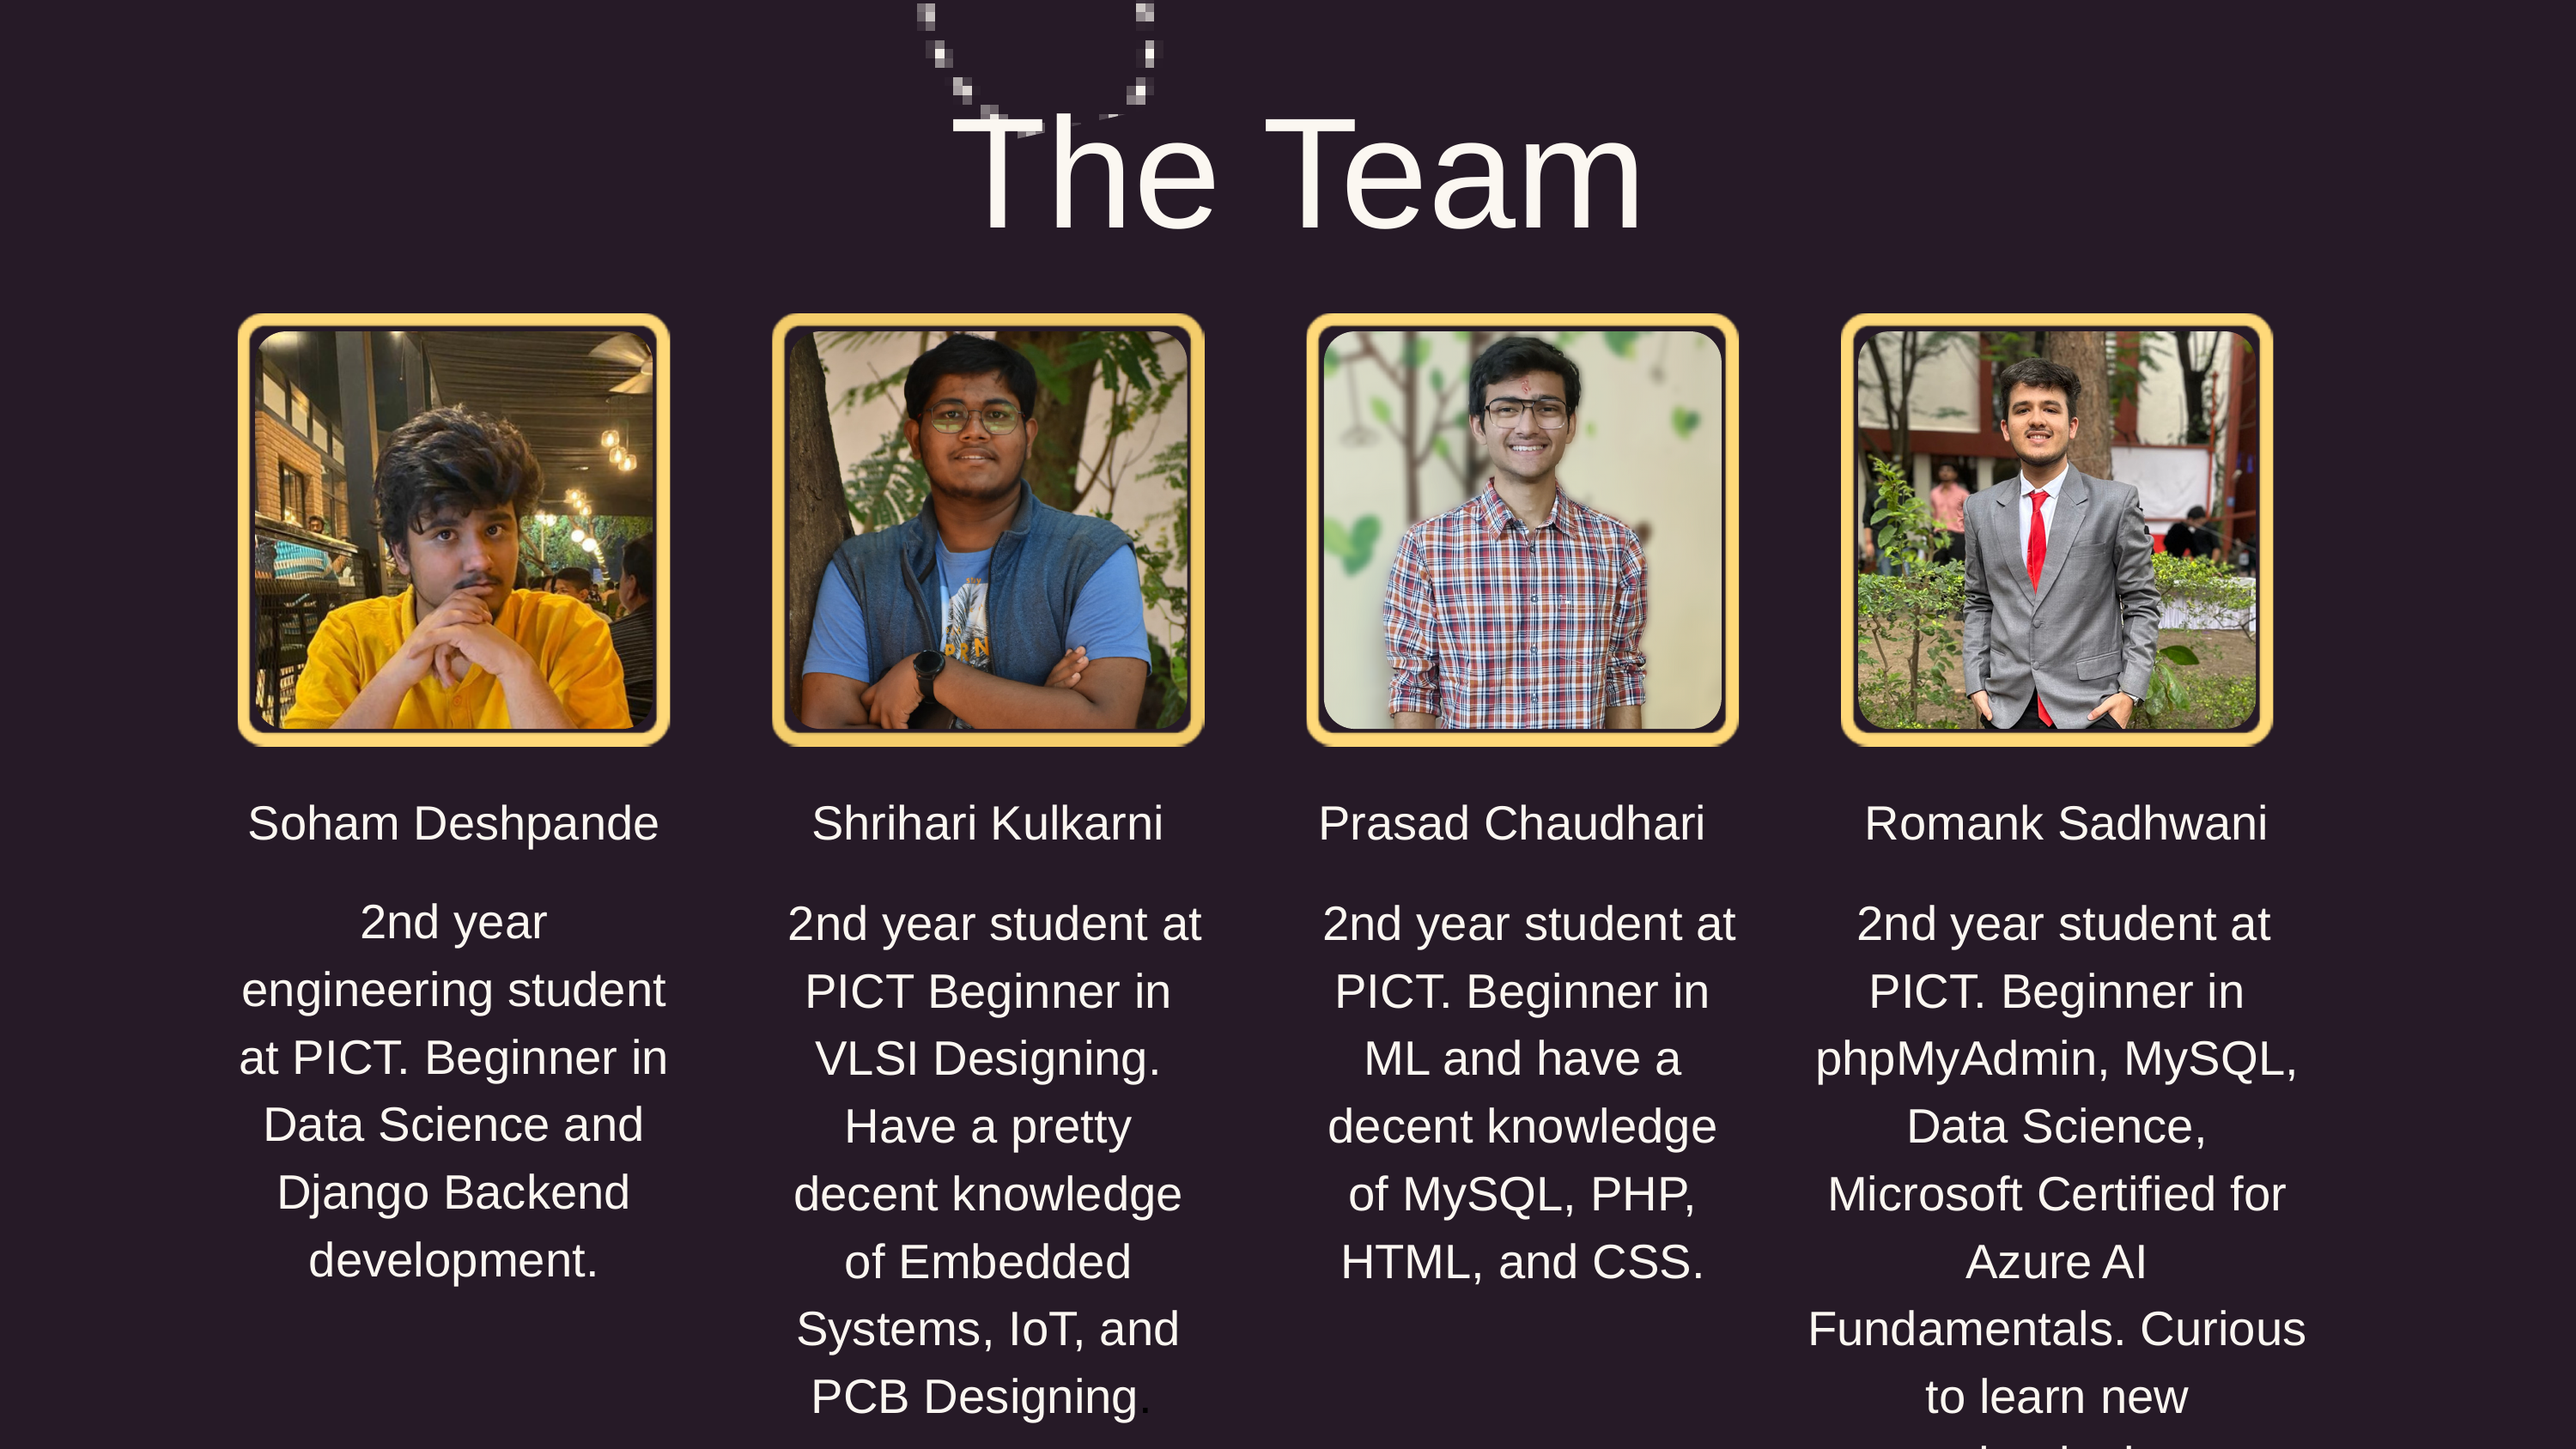

The Team

Soham Deshpande
Shrihari Kulkarni
Prasad Chaudhari
Romank Sadhwani
2nd year engineering student at PICT. Beginner in Data Science and Django Backend development.
 2nd year student at PICT Beginner in VLSI Designing. Have a pretty decent knowledge of Embedded Systems, IoT, and PCB Designing.
 2nd year student at PICT. Beginner in ML and have a decent knowledge of MySQL, PHP, HTML, and CSS.
 2nd year student at PICT. Beginner in phpMyAdmin, MySQL, Data Science, Microsoft Certified for Azure AI Fundamentals. Curious to learn new technologies.